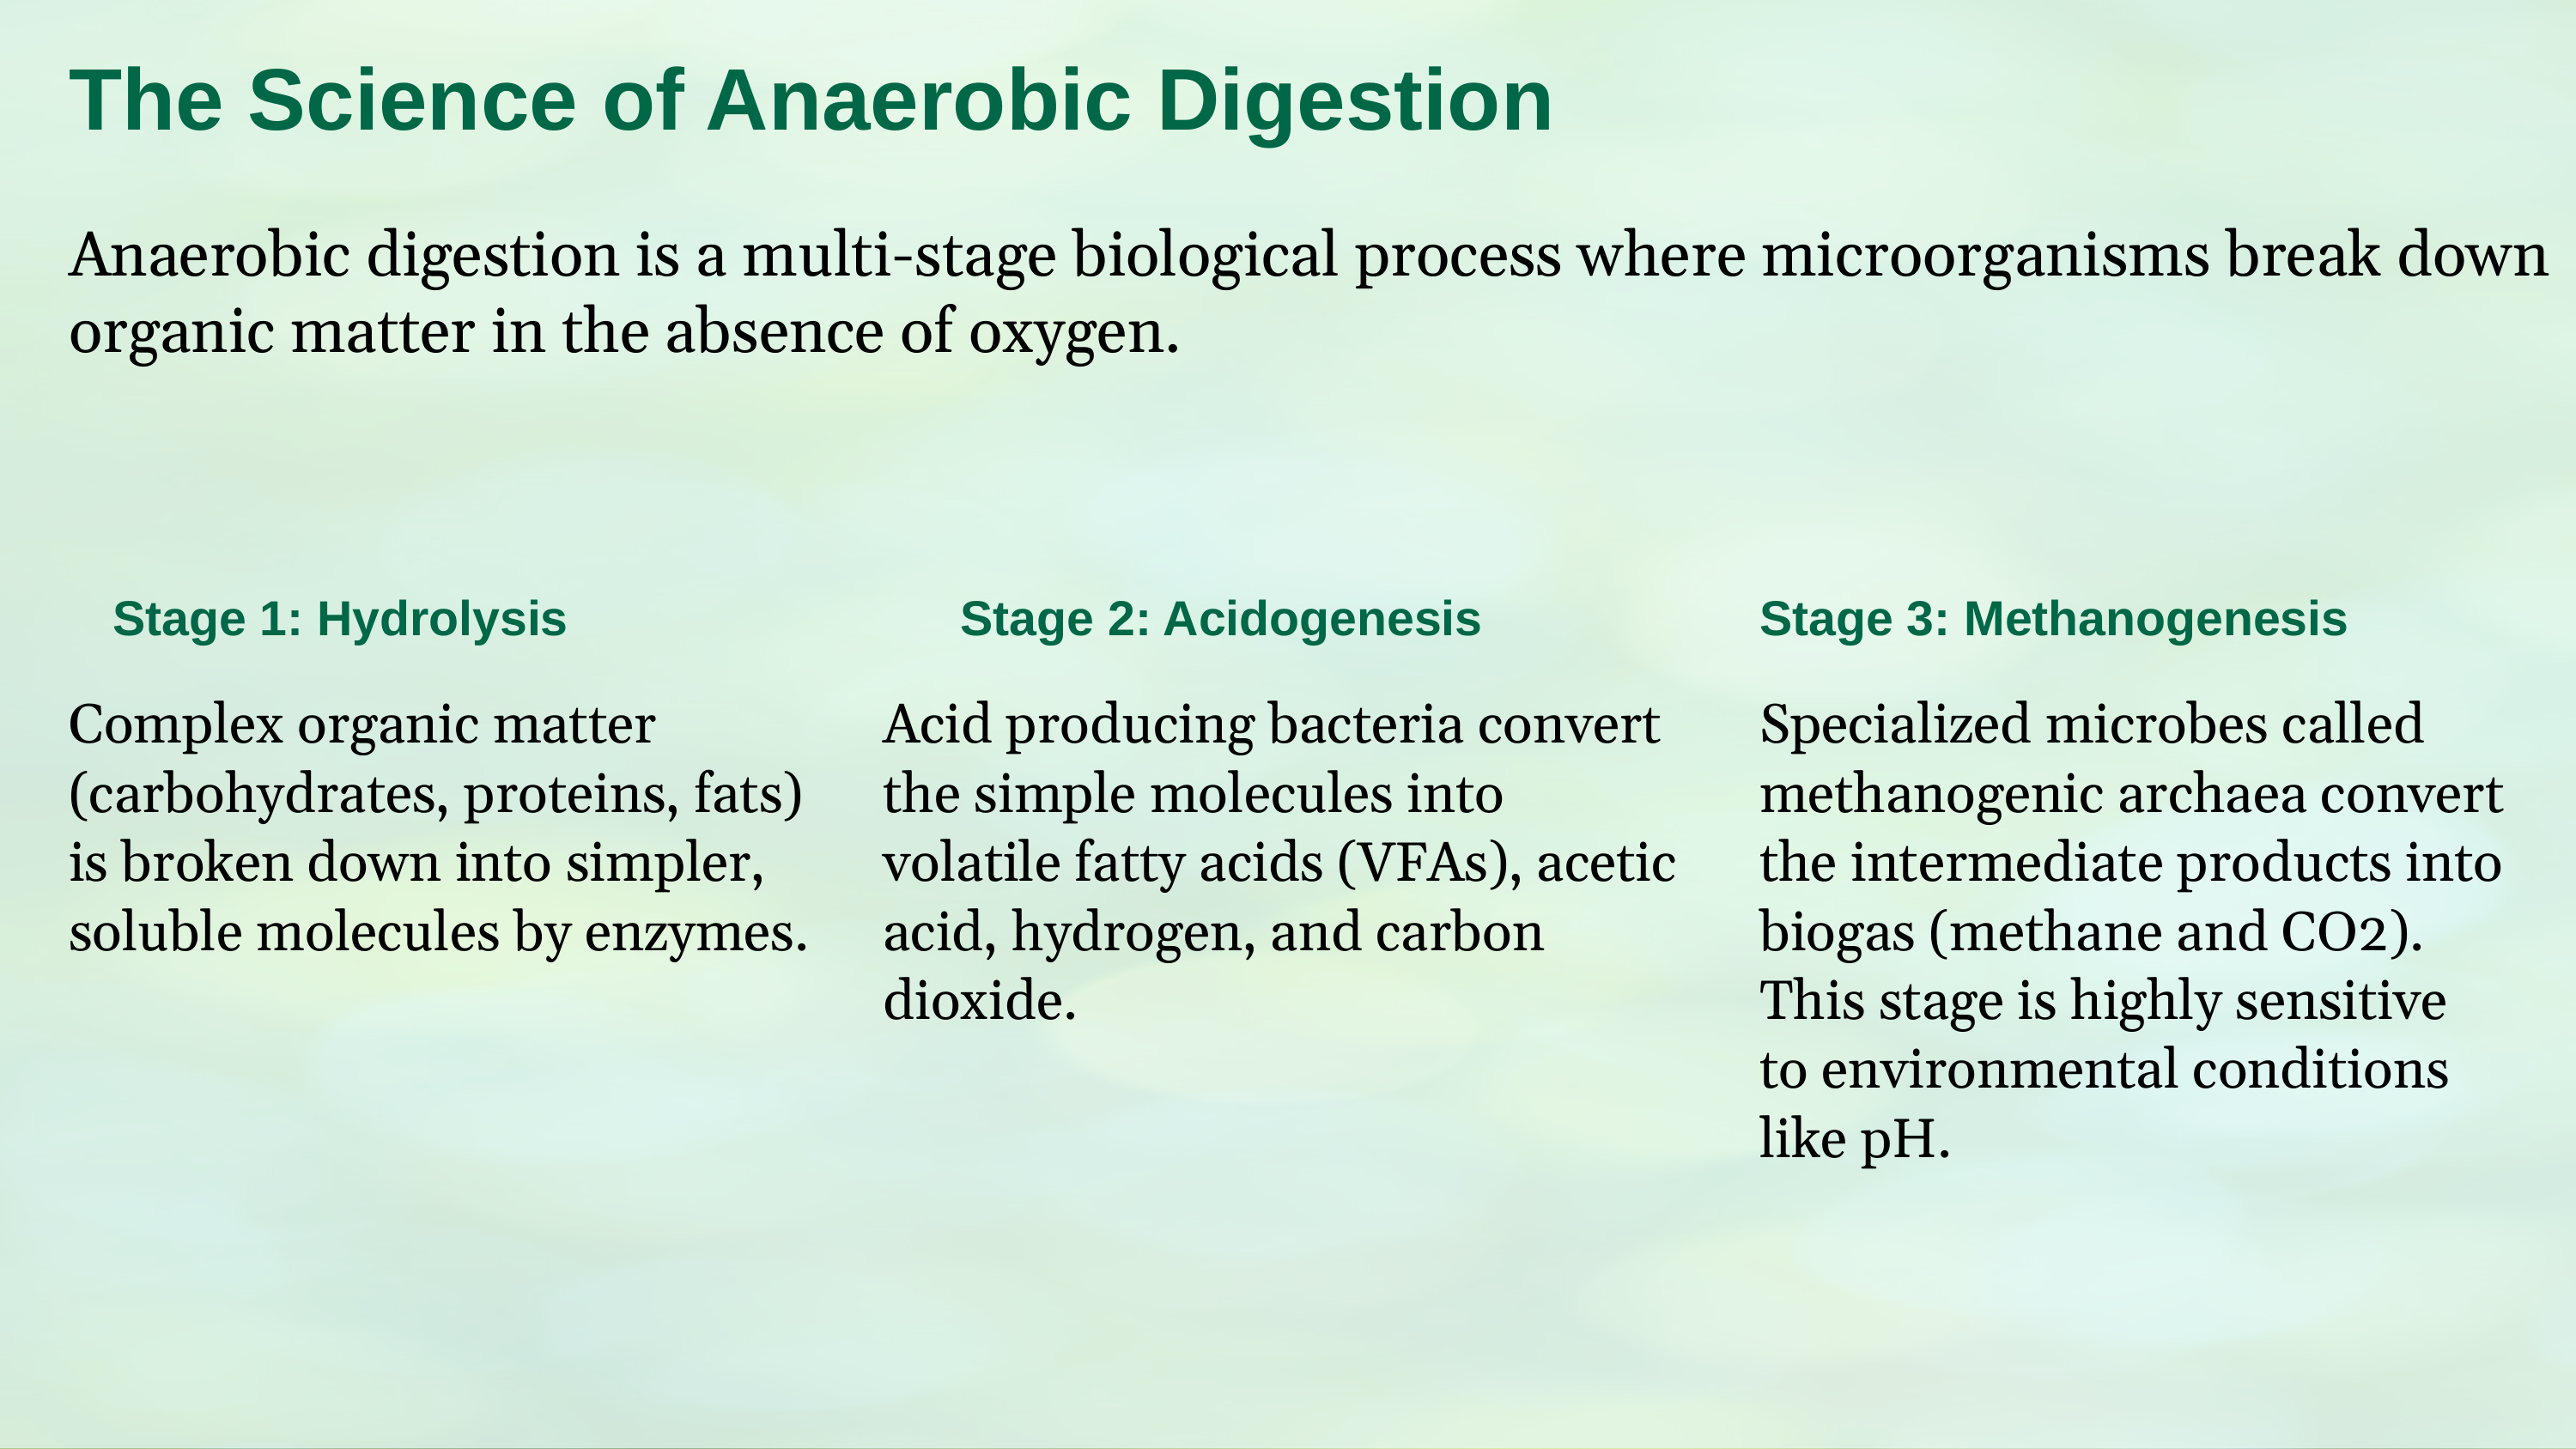

The Science of Anaerobic Digestion
Anaerobic digestion is a multi-stage biological process where microorganisms break down organic matter in the absence of oxygen.

Stage 1: Hydrolysis
Stage 2: Acidogenesis
Stage 3: Methanogenesis
Complex organic matter (carbohydrates, proteins, fats) is broken down into simpler, soluble molecules by enzymes.
Acid producing bacteria convert the simple molecules into volatile fatty acids (VFAs), acetic acid, hydrogen, and carbon dioxide.
Specialized microbes called methanogenic archaea convert the intermediate products into biogas (methane and CO2). This stage is highly sensitive to environmental conditions like pH.